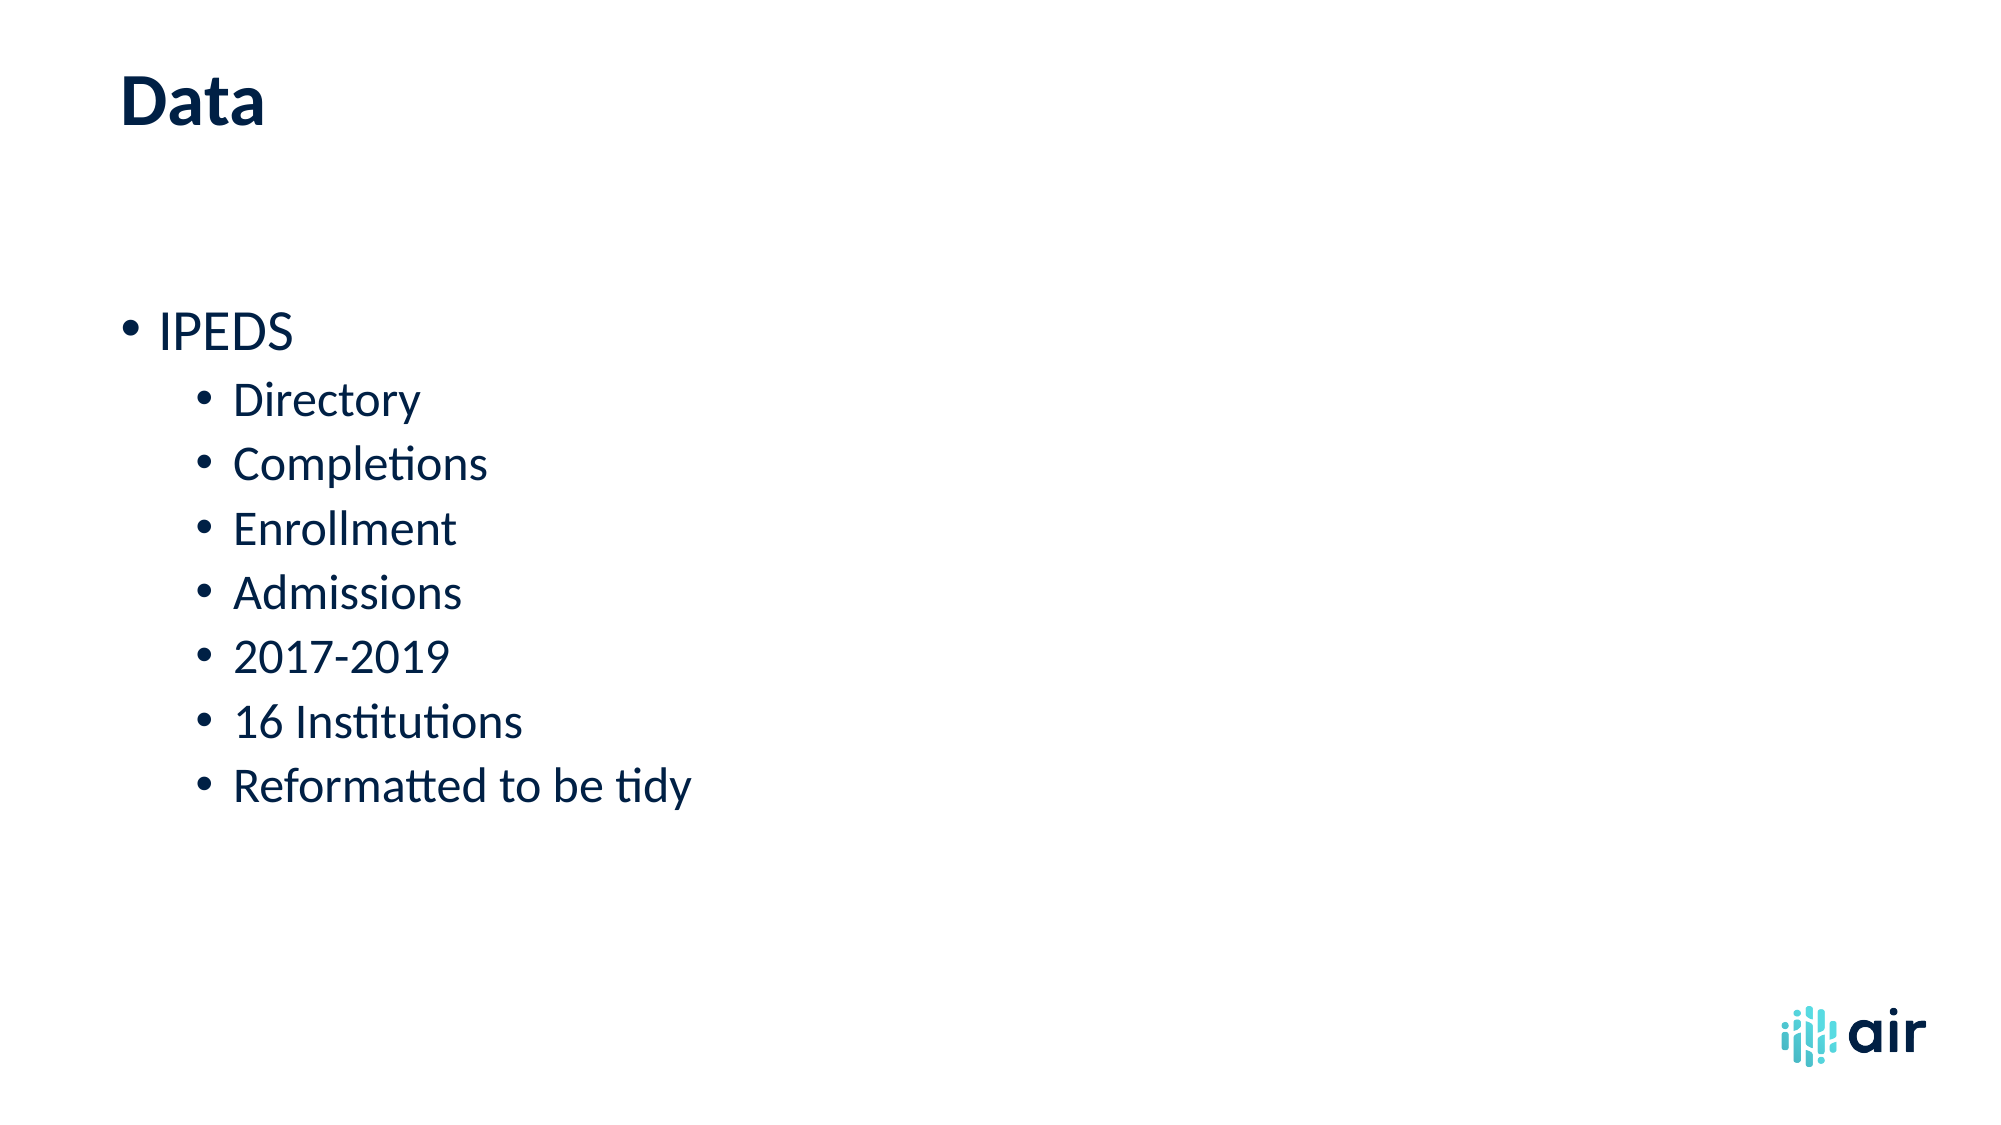

# Data
IPEDS
Directory
Completions
Enrollment
Admissions
2017-2019
16 Institutions
Reformatted to be tidy